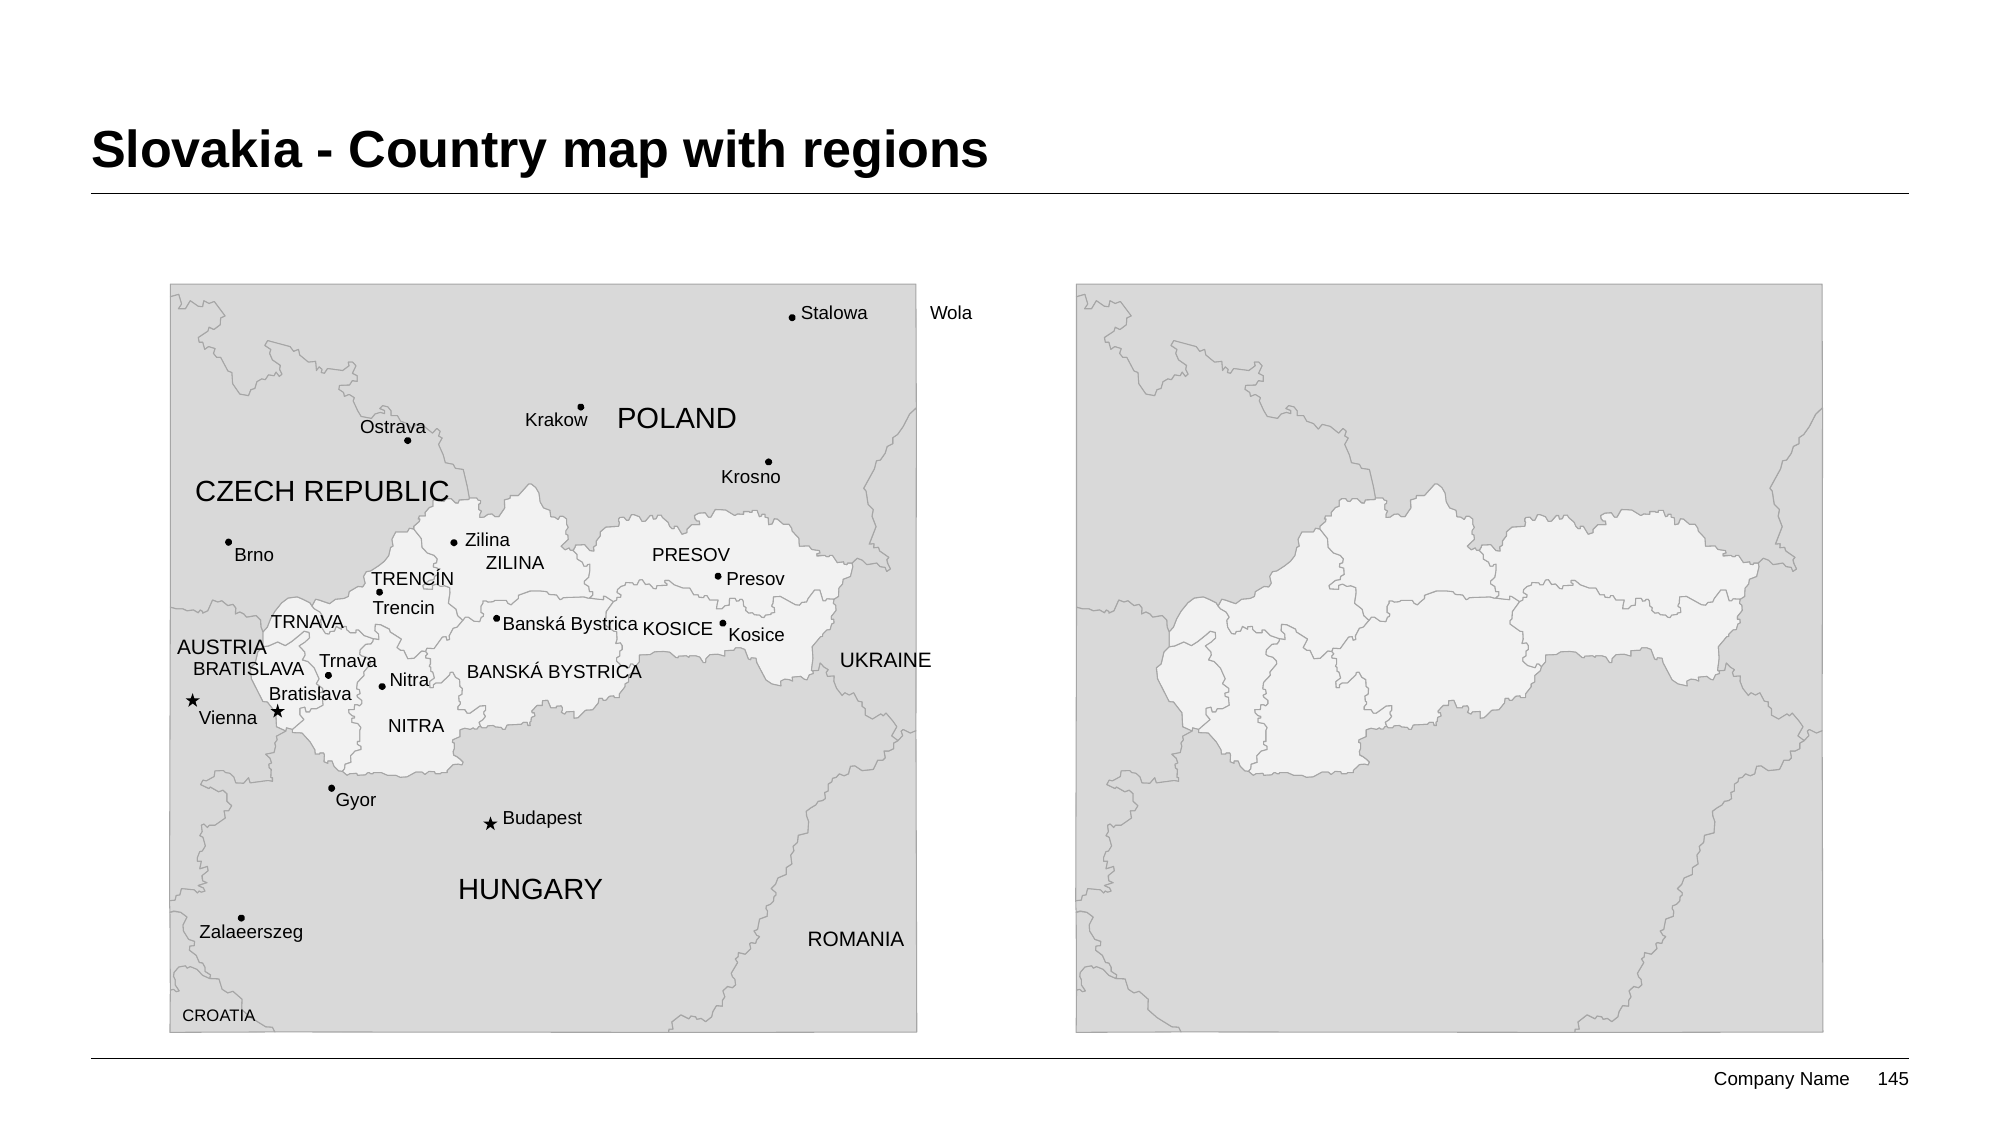

# Slovakia - Country map with regions

Stalowa
Wola

POLAND

Krakow
Ostrava

Krosno
CZECH REPUBLIC
Zilina

Brno
PRESOV
ZILINA
Presov
TRENCÍN

Trencin
TRNAVA
Banská Bystrica

KOSICE

Kosice
AUSTRIA
UKRAINE
Trnava
BRATISLAVA
BANSKÁ BYSTRICA
Nitra

Bratislava

Vienna
NITRA

Gyor
Budapest

HUNGARY

Zalaeerszeg
ROMANIA
CROATIA